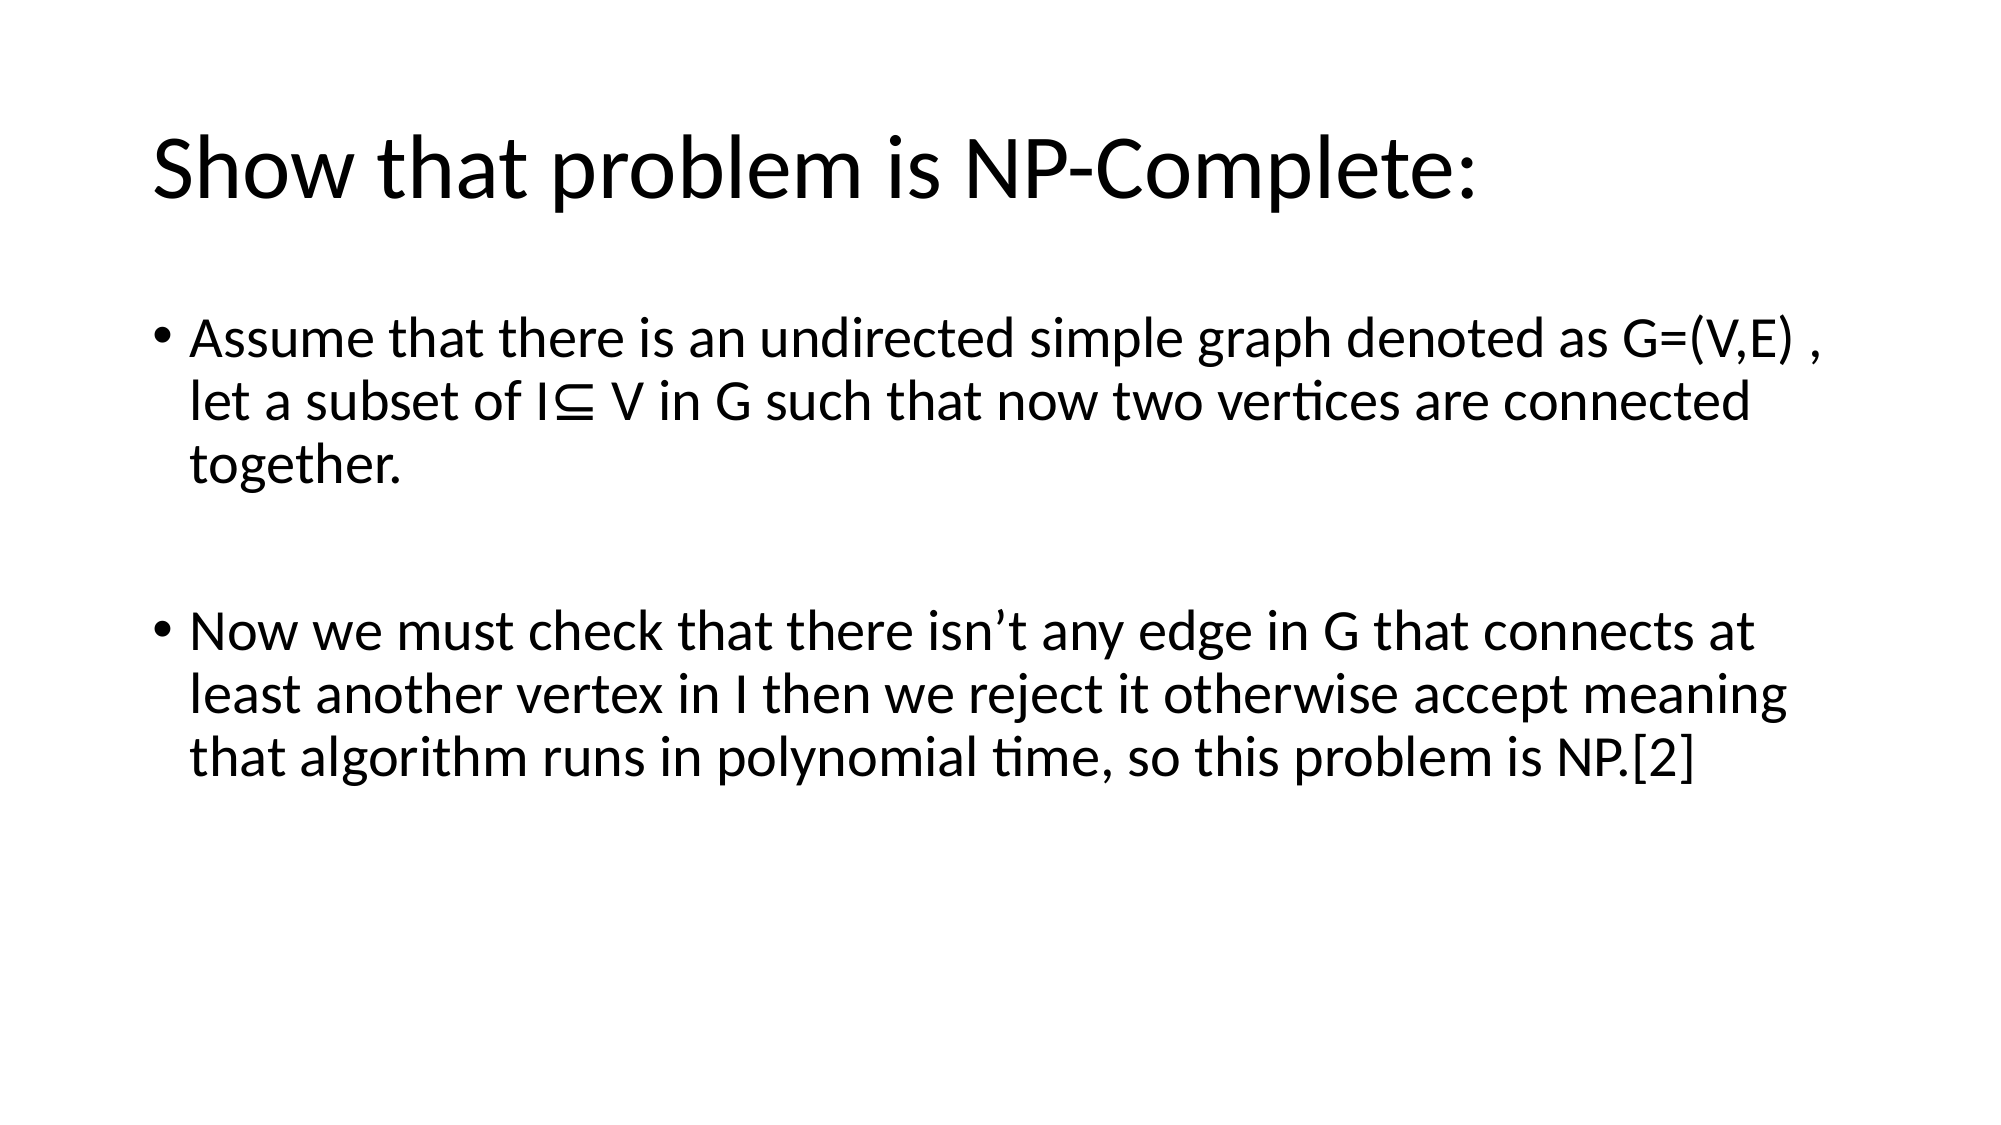

# Show that problem is NP-Complete:
Assume that there is an undirected simple graph denoted as G=(V,E) , let a subset of I⊆ V in G such that now two vertices are connected together.

Now we must check that there isn’t any edge in G that connects at least another vertex in I then we reject it otherwise accept meaning that algorithm runs in polynomial time, so this problem is NP.[2]